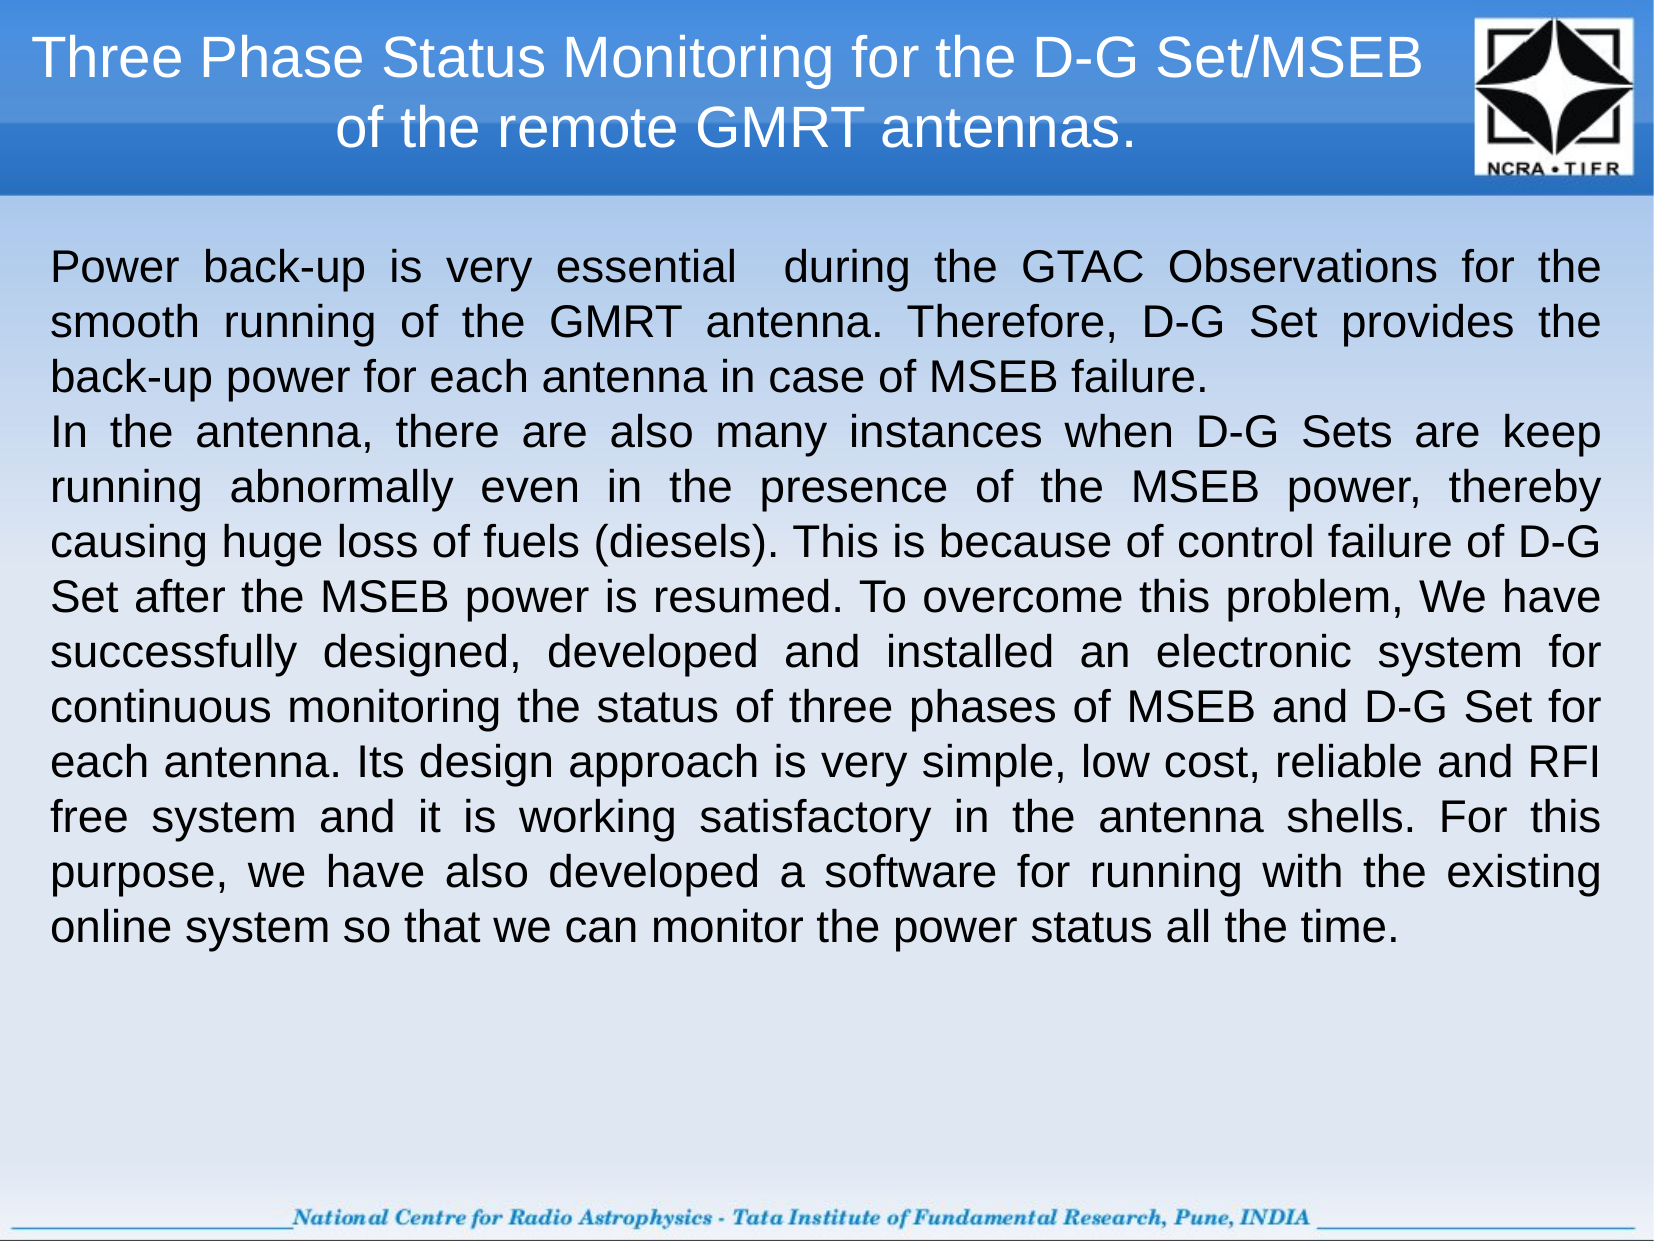

Three Phase Status Monitoring for the D-G Set/MSEB
of the remote GMRT antennas.
Power back-up is very essential  during the GTAC Observations for the smooth running of the GMRT antenna. Therefore, D-G Set provides the back-up power for each antenna in case of MSEB failure.
In the antenna, there are also many instances when D-G Sets are keep running abnormally even in the presence of the MSEB power, thereby causing huge loss of fuels (diesels). This is because of control failure of D-G Set after the MSEB power is resumed. To overcome this problem, We have successfully designed, developed and installed an electronic system for continuous monitoring the status of three phases of MSEB and D-G Set for each antenna. Its design approach is very simple, low cost, reliable and RFI free system and it is working satisfactory in the antenna shells. For this purpose, we have also developed a software for running with the existing online system so that we can monitor the power status all the time.